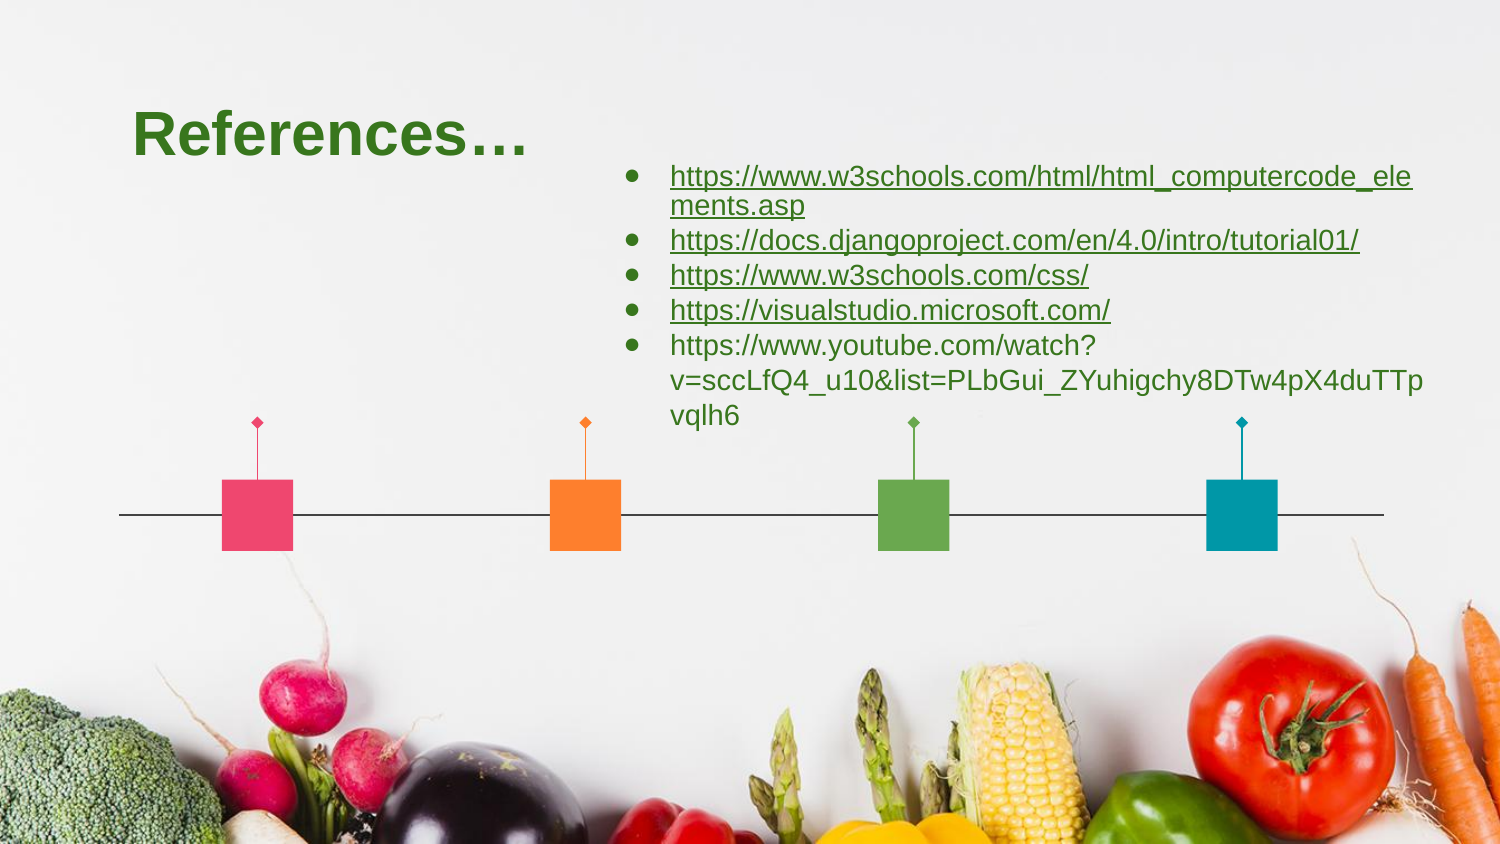

# References…
https://www.w3schools.com/html/html_computercode_elements.asp
https://docs.djangoproject.com/en/4.0/intro/tutorial01/
https://www.w3schools.com/css/
https://visualstudio.microsoft.com/
https://www.youtube.com/watch?v=sccLfQ4_u10&list=PLbGui_ZYuhigchy8DTw4pX4duTTpvqlh6